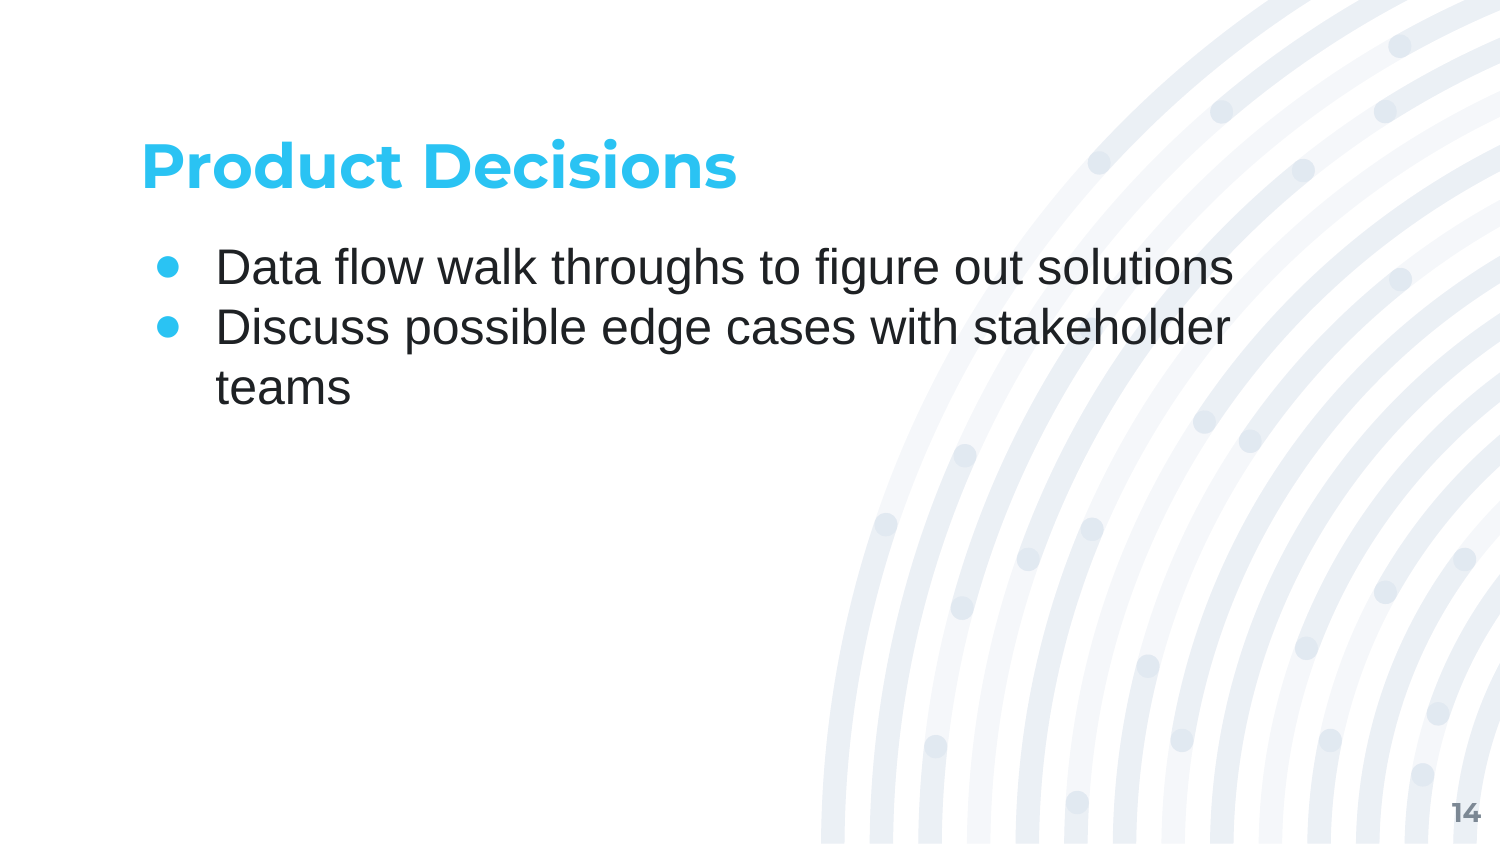

# Product Decisions
Data flow walk throughs to figure out solutions
Discuss possible edge cases with stakeholder teams
14